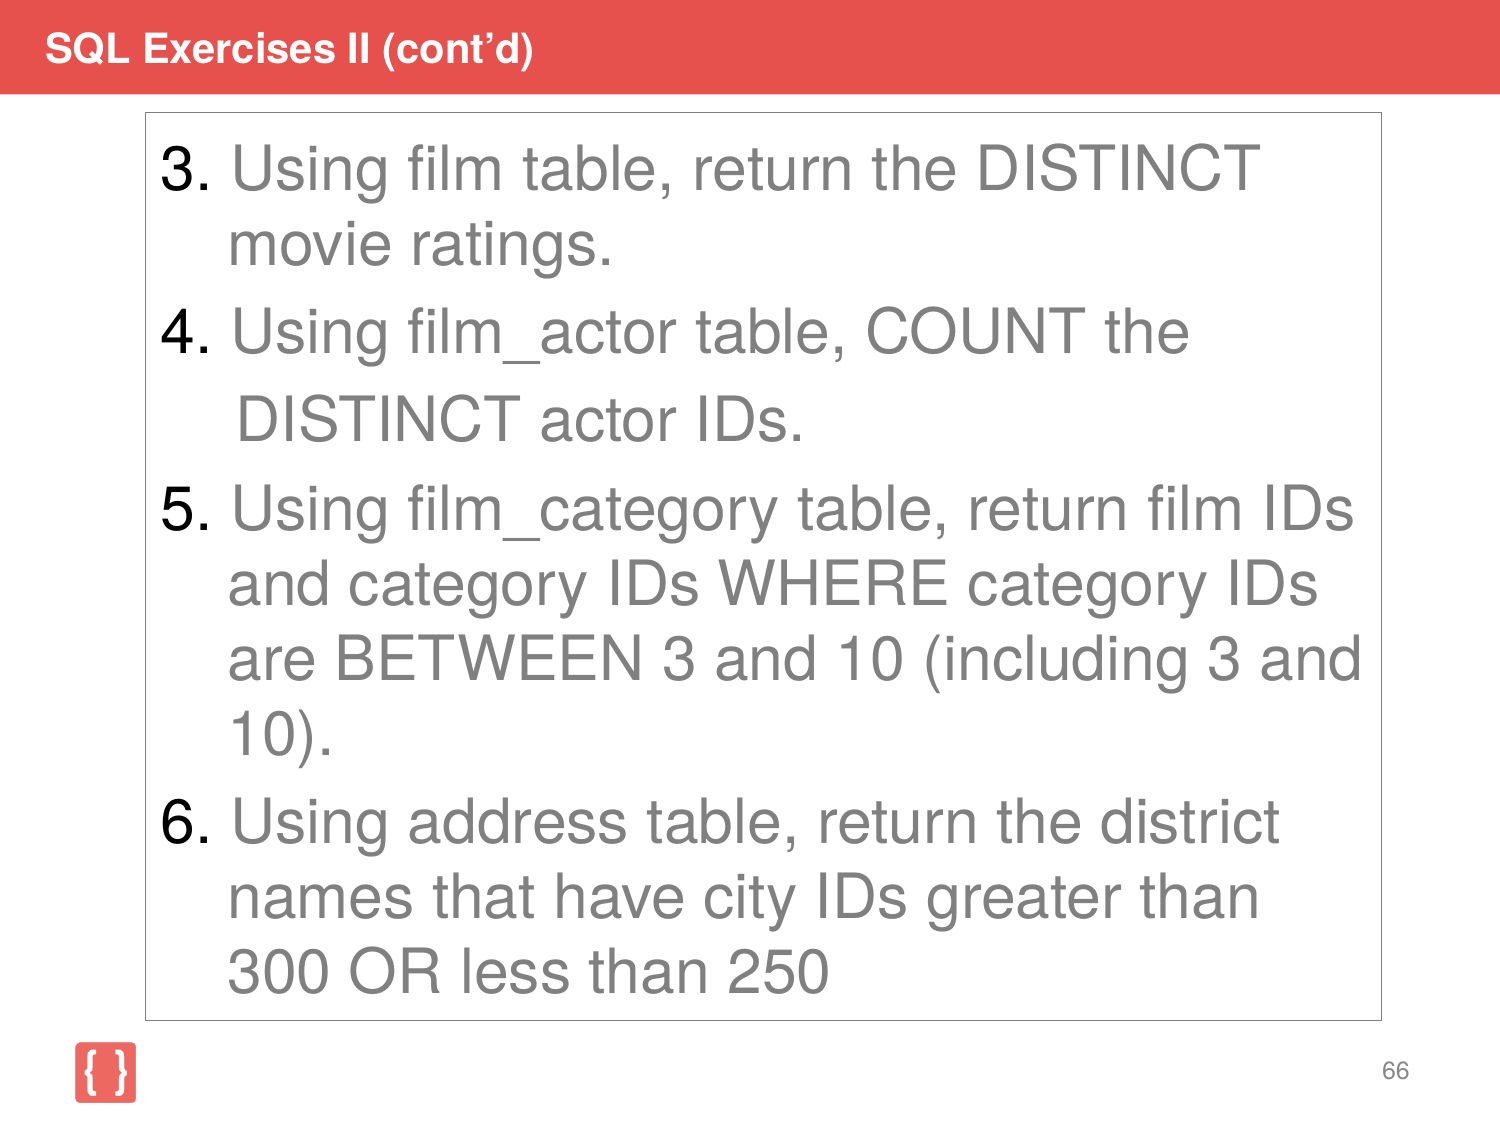

# SQL Exercises II (cont’d)
3. Using film table, return the DISTINCT movie ratings.
4. Using film_actor table, COUNT the
DISTINCT actor IDs.
5. Using film_category table, return film IDs and category IDs WHERE category IDs are BETWEEN 3 and 10 (including 3 and 10).
6. Using address table, return the district names that have city IDs greater than 300 OR less than 250
66